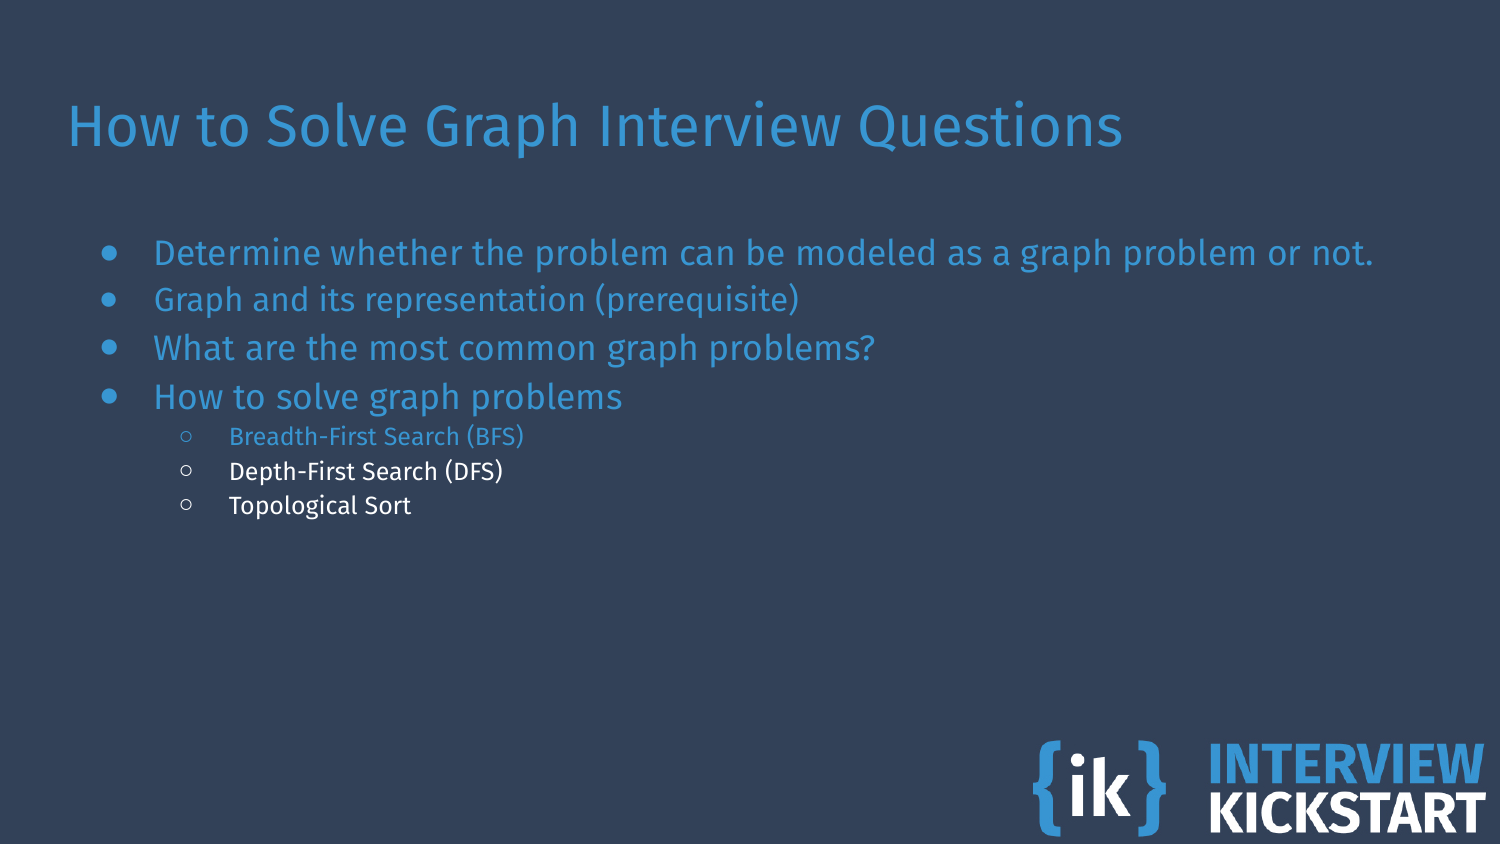

# How to Solve Graph Interview Questions
Determine whether the problem can be modeled as a graph problem or not.
Graph and its representation (prerequisite)
What are the most common graph problems?
How to solve graph problems
Breadth-First Search (BFS)
Depth-First Search (DFS)
Topological Sort